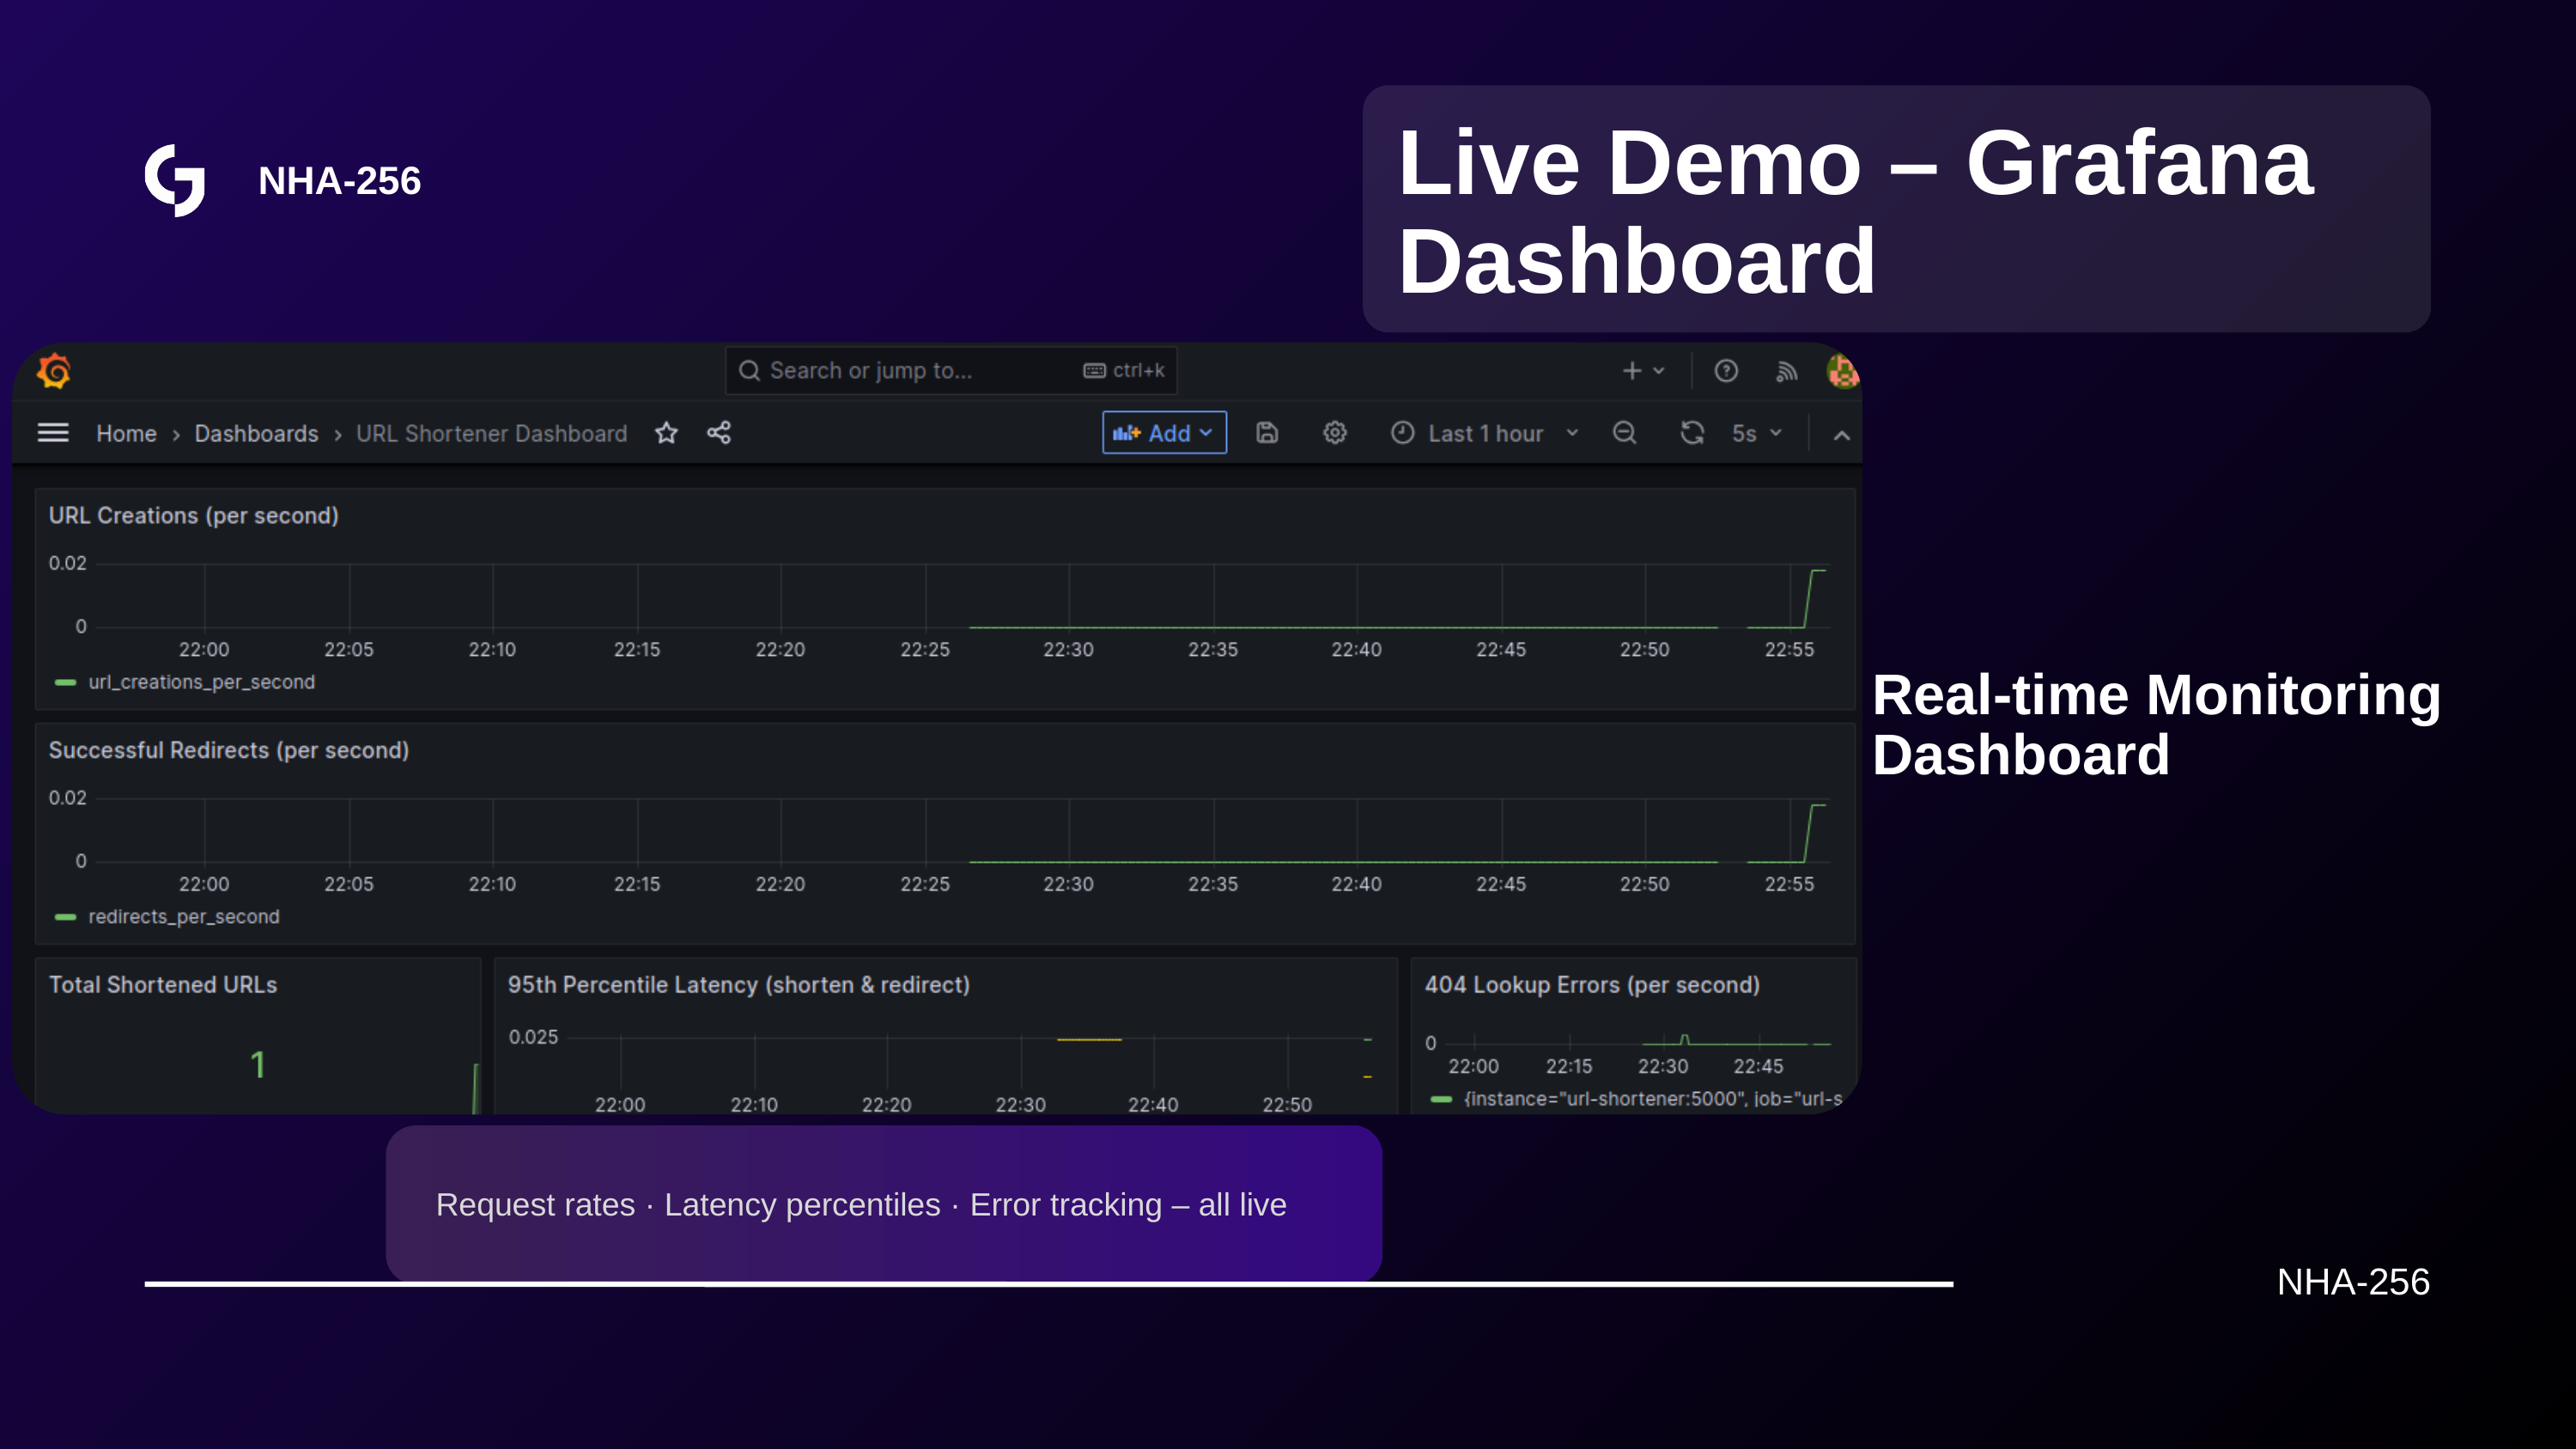

Live Demo – Grafana Dashboard

NHA-256

Real-time Monitoring Dashboard

Request rates · Latency percentiles · Error tracking – all live
NHA-256